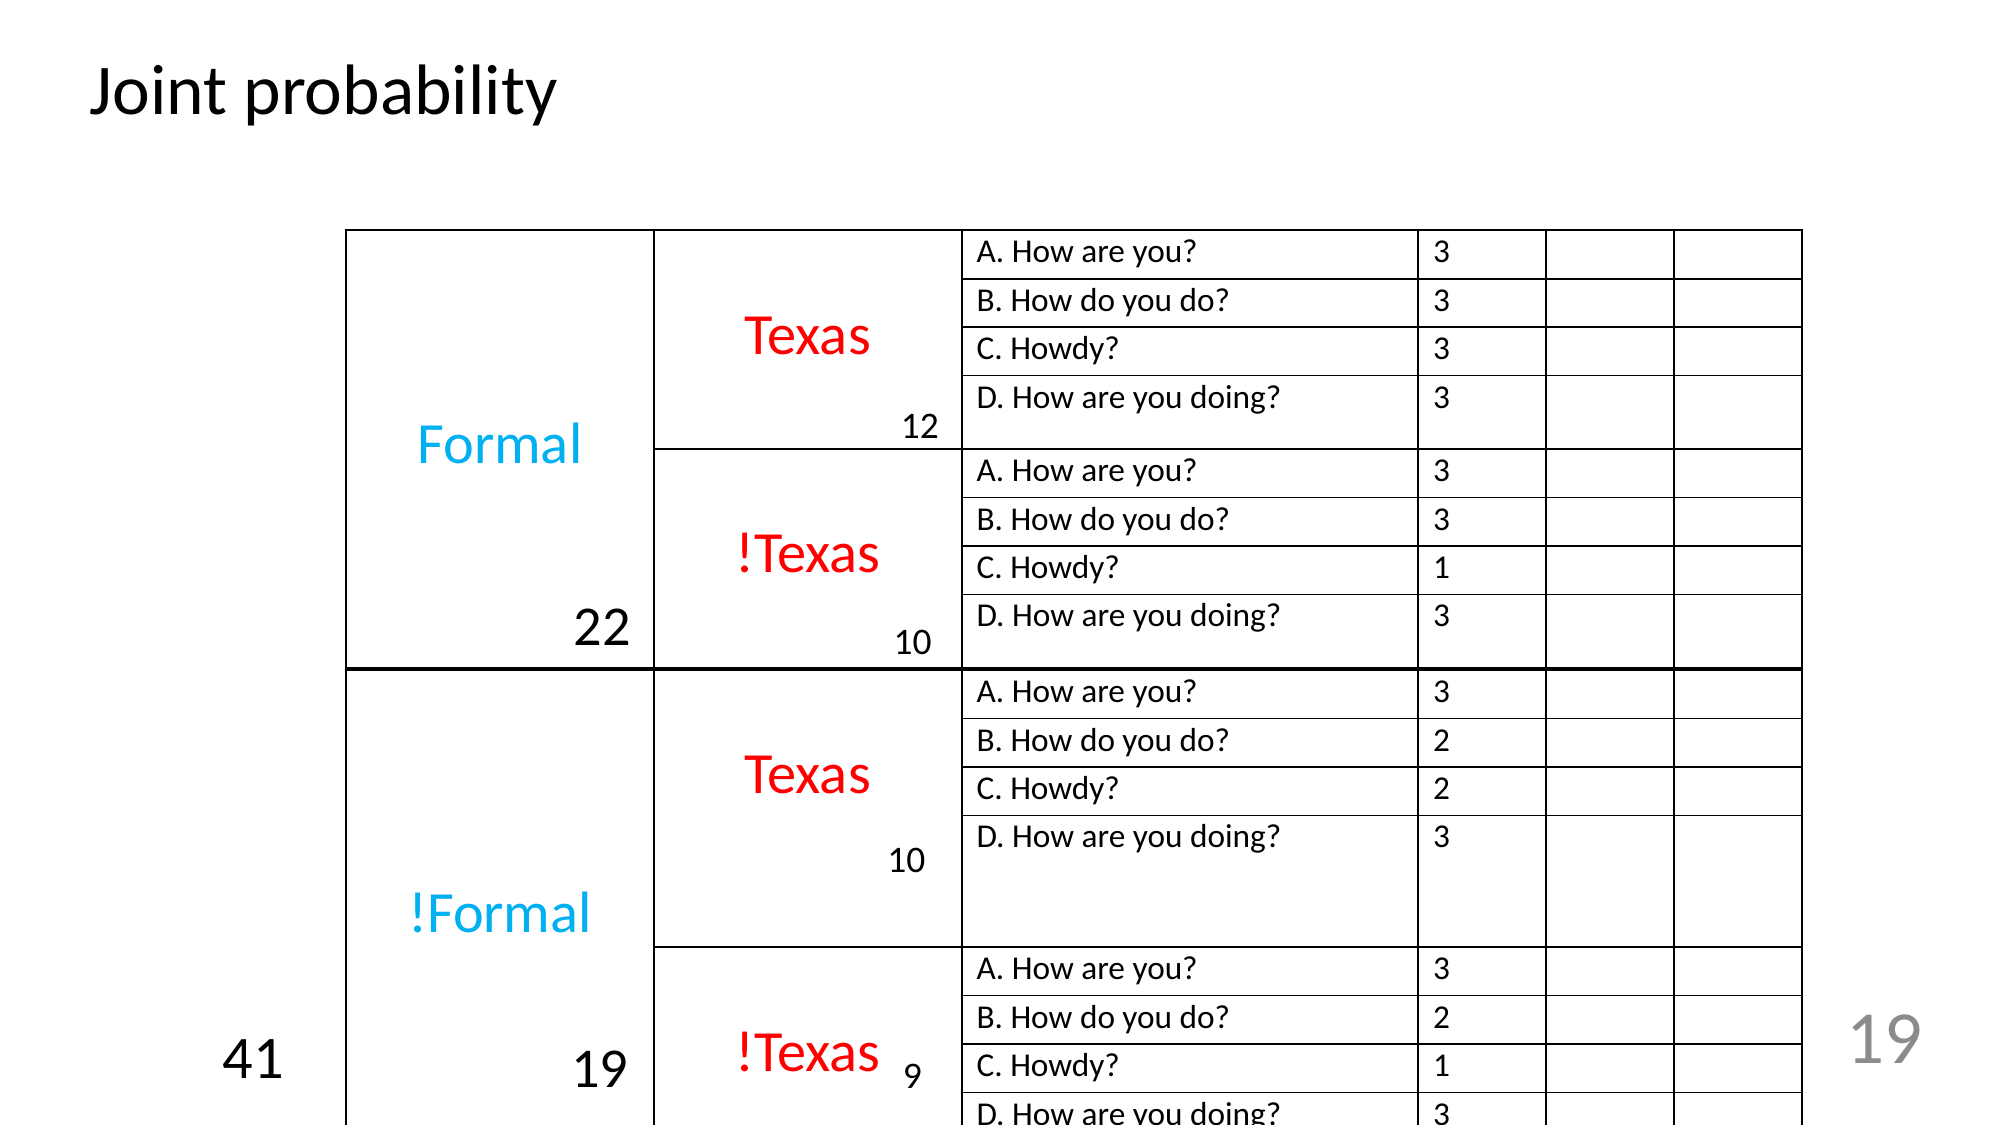

# Joint probability
| Formal | Texas | A. How are you? | 3 |  |  |
| --- | --- | --- | --- | --- | --- |
|  |  | B. How do you do? | 3 |  |  |
|  |  | C. Howdy? | 3 |  |  |
|  |  | D. How are you doing? | 3 |  |  |
|  | !Texas | A. How are you? | 3 |  |  |
|  |  | B. How do you do? | 3 |  |  |
|  |  | C. Howdy? | 1 |  |  |
|  |  | D. How are you doing? | 3 |  |  |
12
22
10
| !Formal | Texas | A. How are you? | 3 |  |  |
| --- | --- | --- | --- | --- | --- |
|  |  | B. How do you do? | 2 |  |  |
|  |  | C. Howdy? | 2 |  |  |
|  |  | D. How are you doing? | 3 |  |  |
|  | !Texas | A. How are you? | 3 |  |  |
|  |  | B. How do you do? | 2 |  |  |
|  |  | C. Howdy? | 1 |  |  |
|  |  | D. How are you doing? | 3 |  |  |
10
19
41
19
9